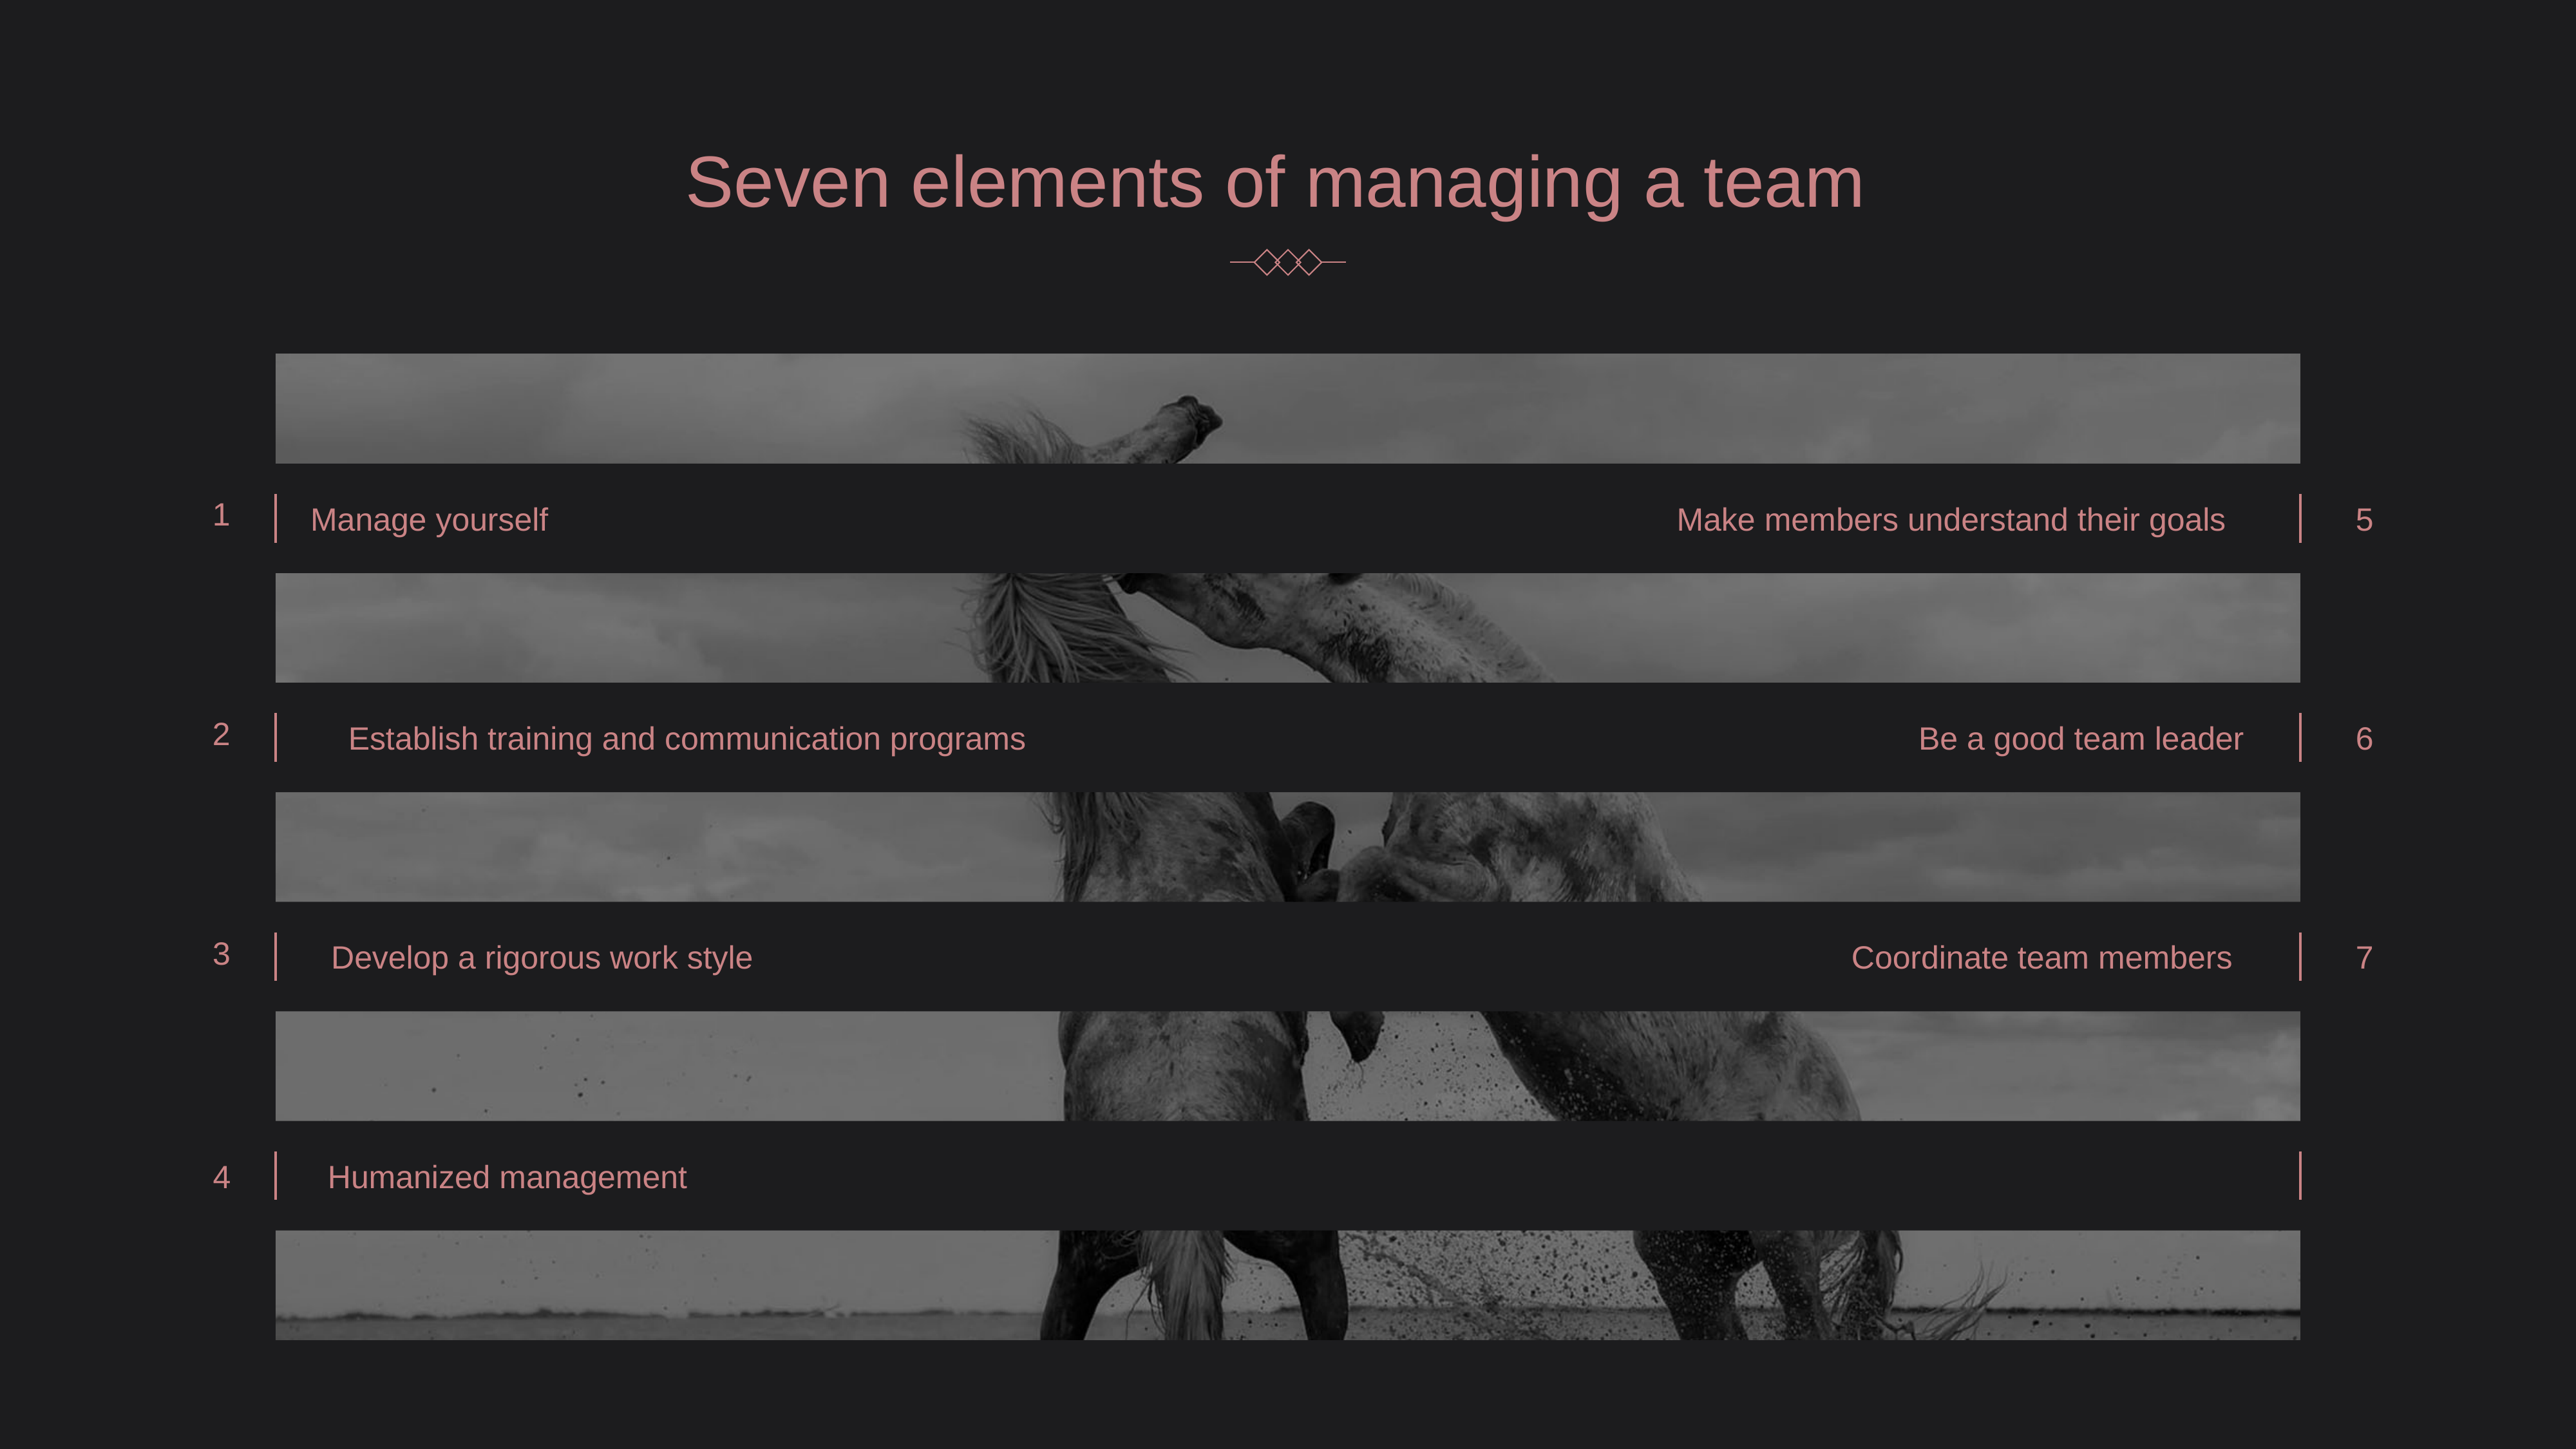

Seven elements of managing a team

1
5
Manage yourself
Make members understand their goals

2
Establish training and communication programs
6
Be a good team leader

3
7
Develop a rigorous work style
Coordinate team members

4
Humanized management